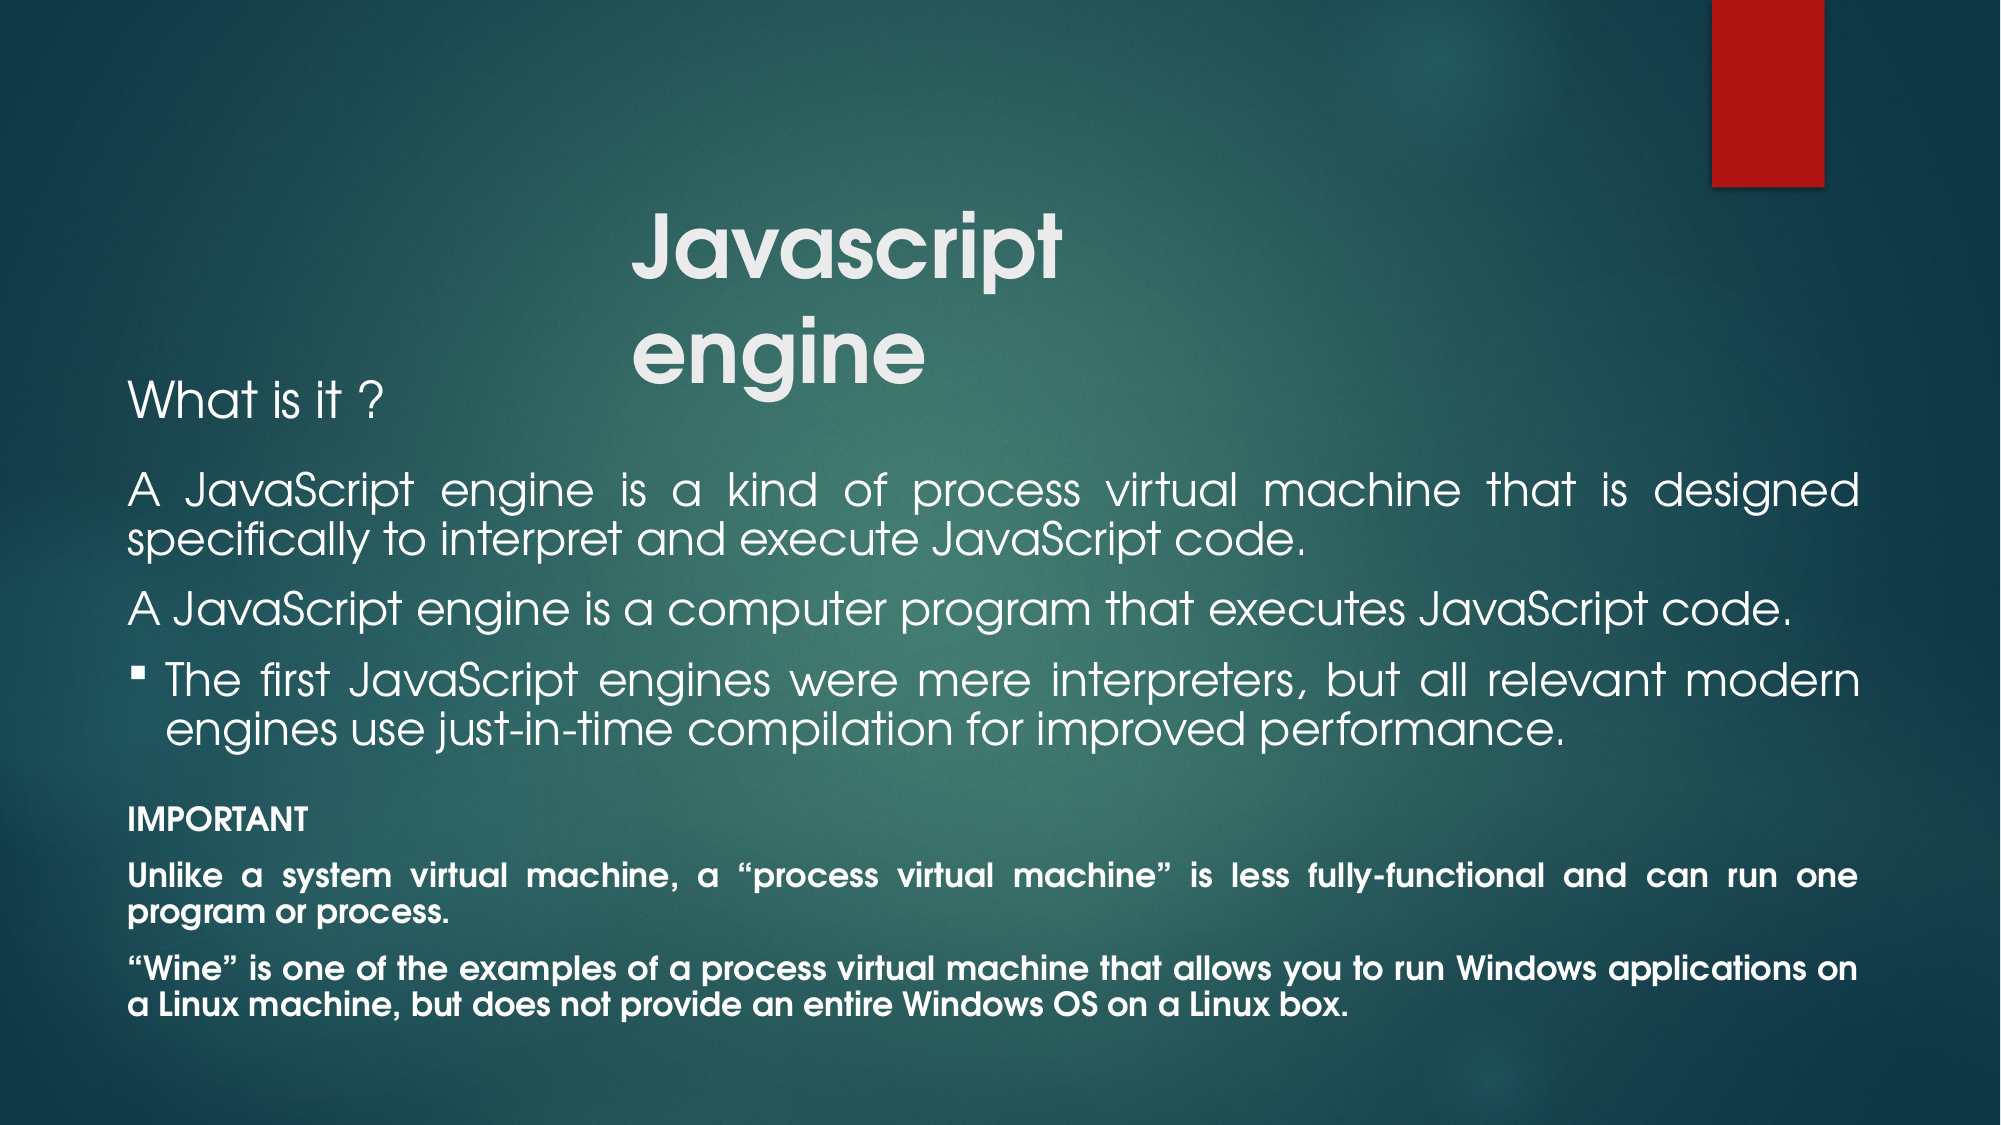

# Javascript engine
What is it ?
A JavaScript engine is a kind of process virtual machine that is designed specifically to interpret and execute JavaScript code.
A JavaScript engine is a computer program that executes JavaScript code.
The first JavaScript engines were mere interpreters, but all relevant modern engines use just-in-time compilation for improved performance.
IMPORTANT
Unlike a system virtual machine, a “process virtual machine” is less fully-functional and can run one program or process.
“Wine” is one of the examples of a process virtual machine that allows you to run Windows applications on a Linux machine, but does not provide an entire Windows OS on a Linux box.